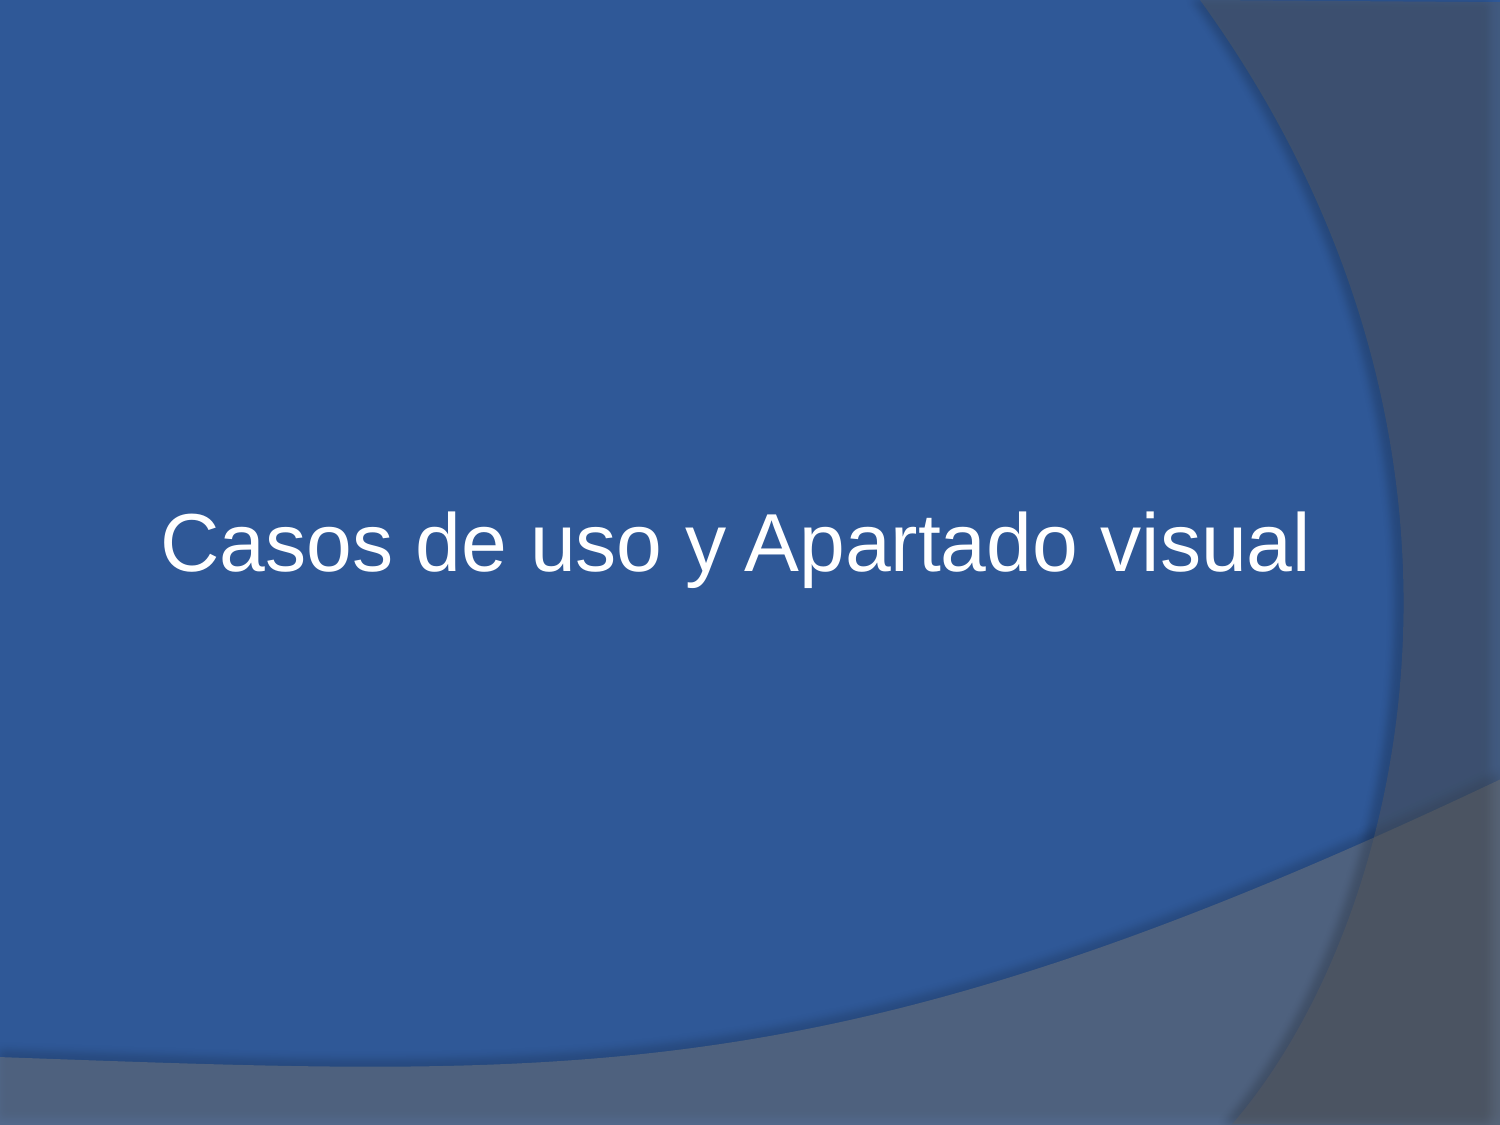

# Casos de uso y Apartado visual